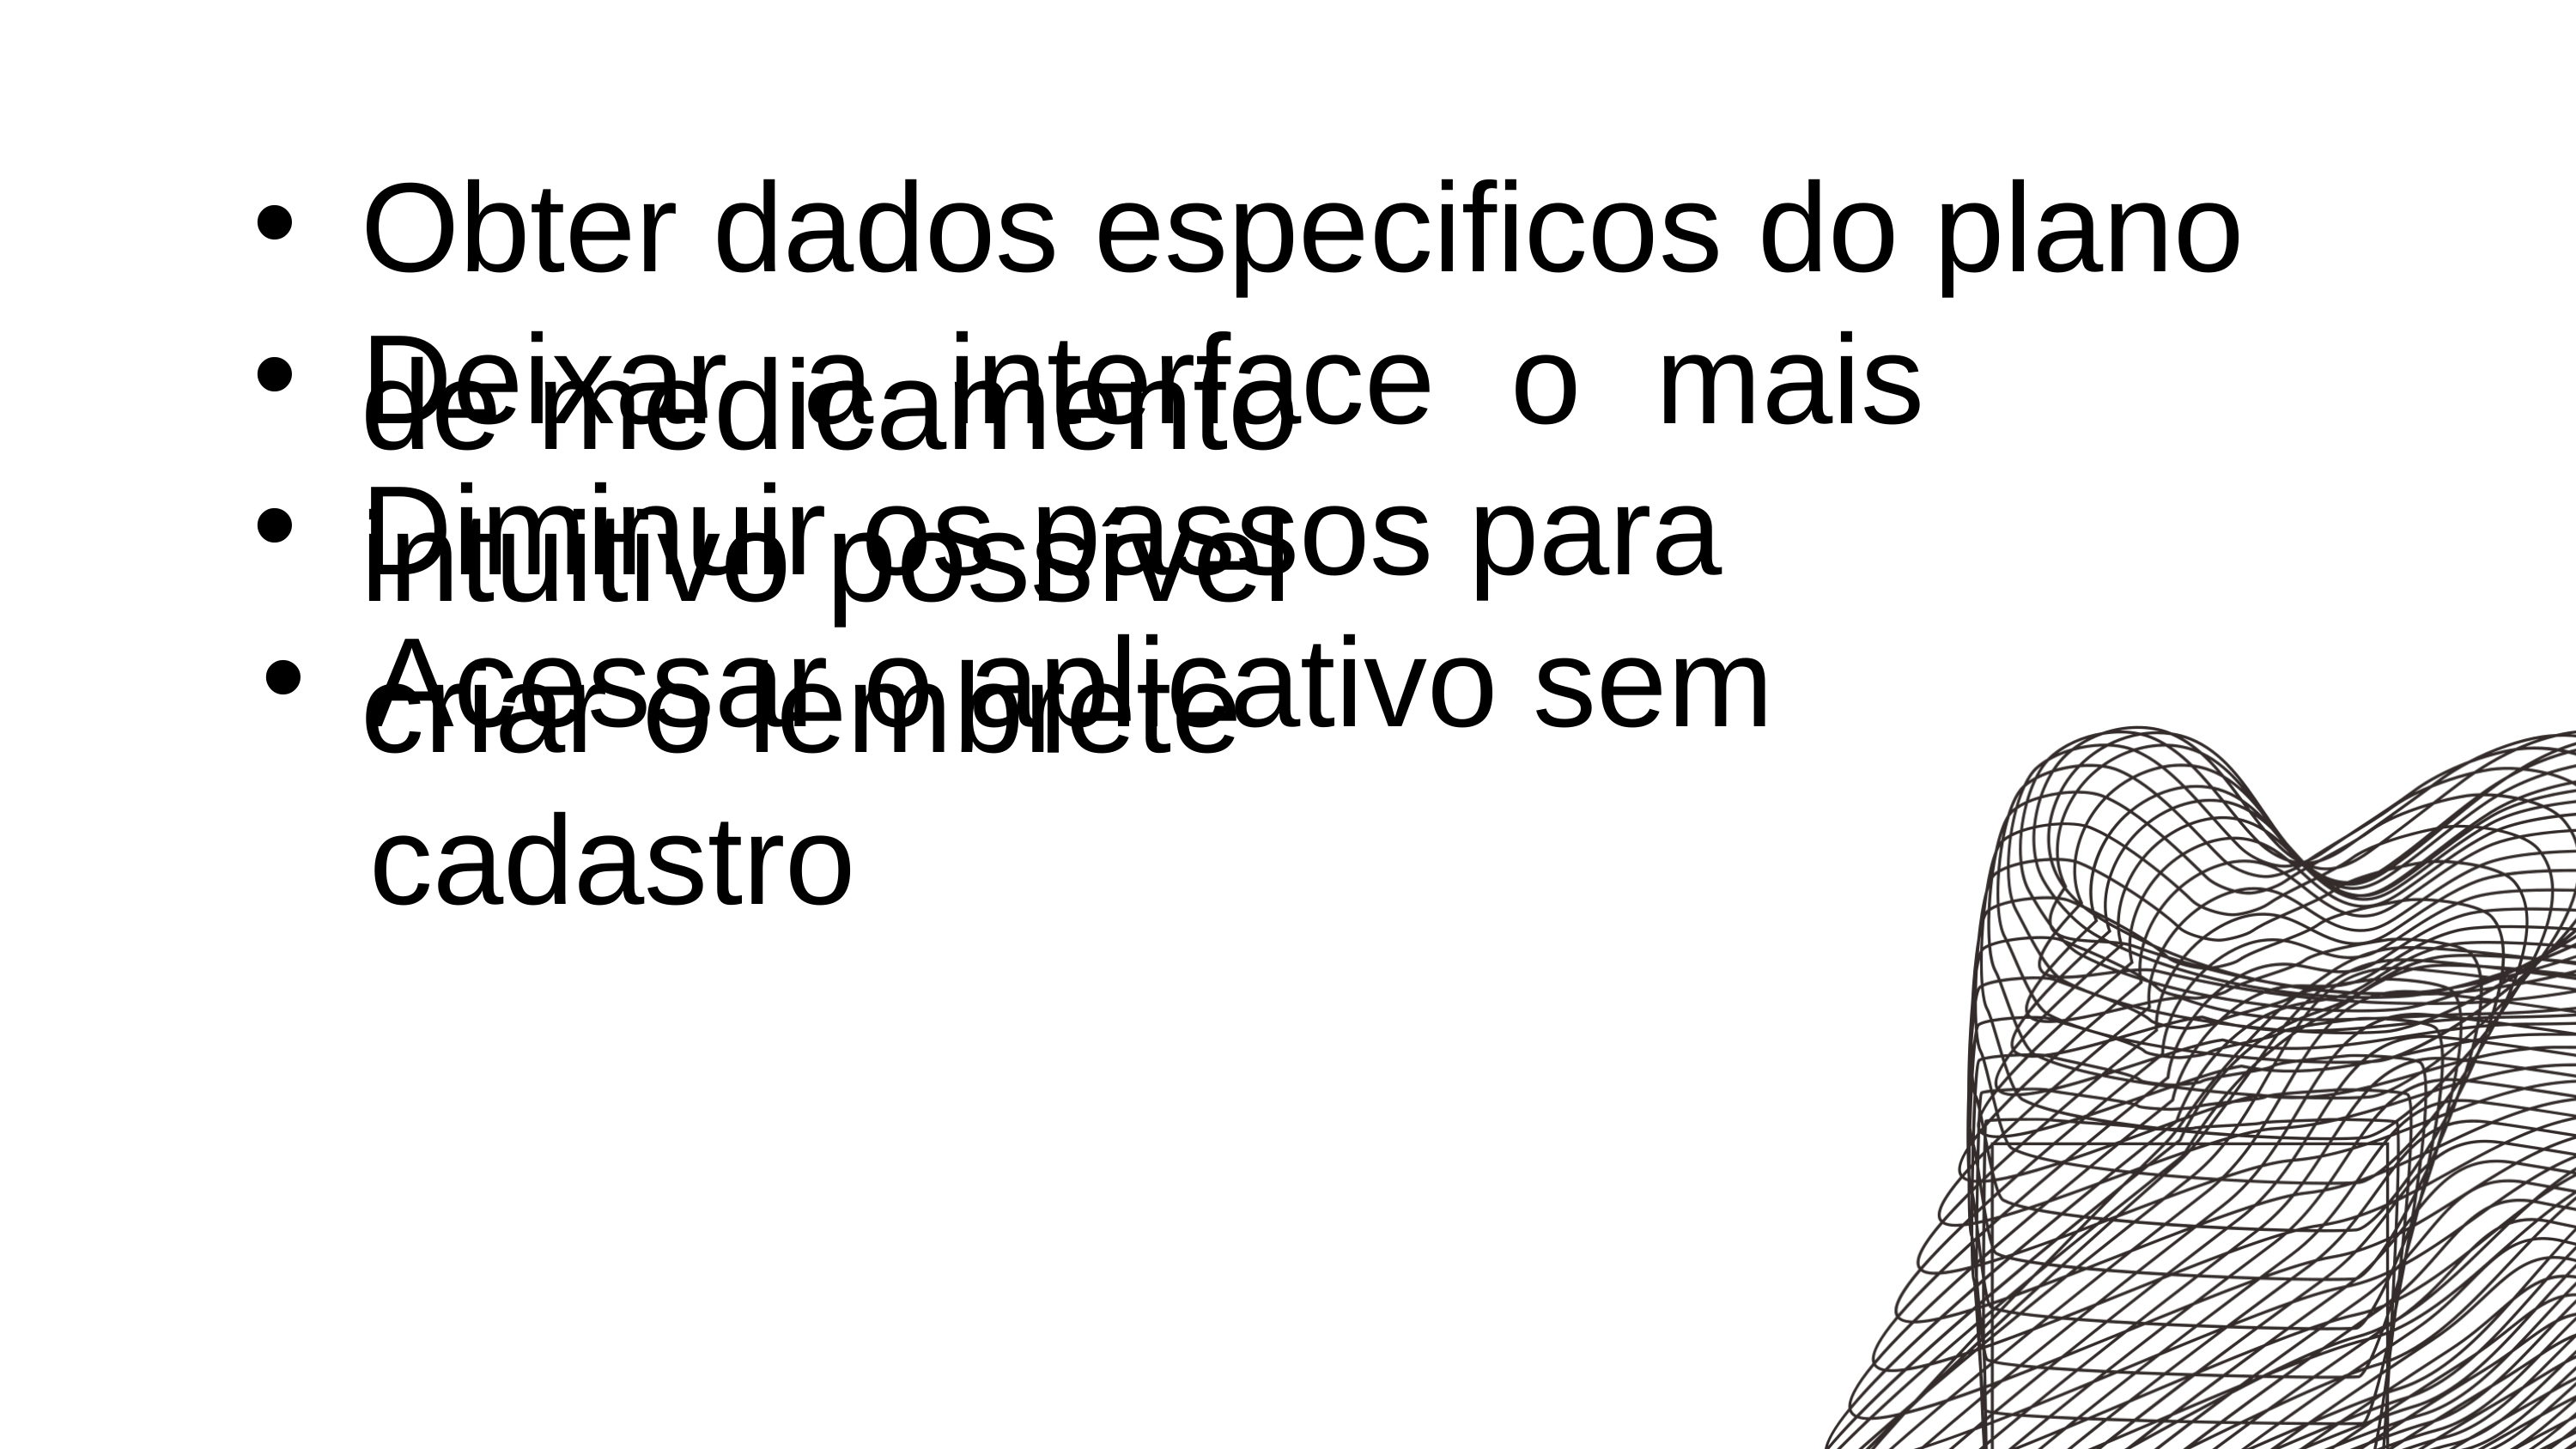

Obter dados especificos do plano de medicamento
Deixar a interface o mais intuitivo possível
Diminuir os passos para criar o lembrete
Acessar o aplicativo sem cadastro